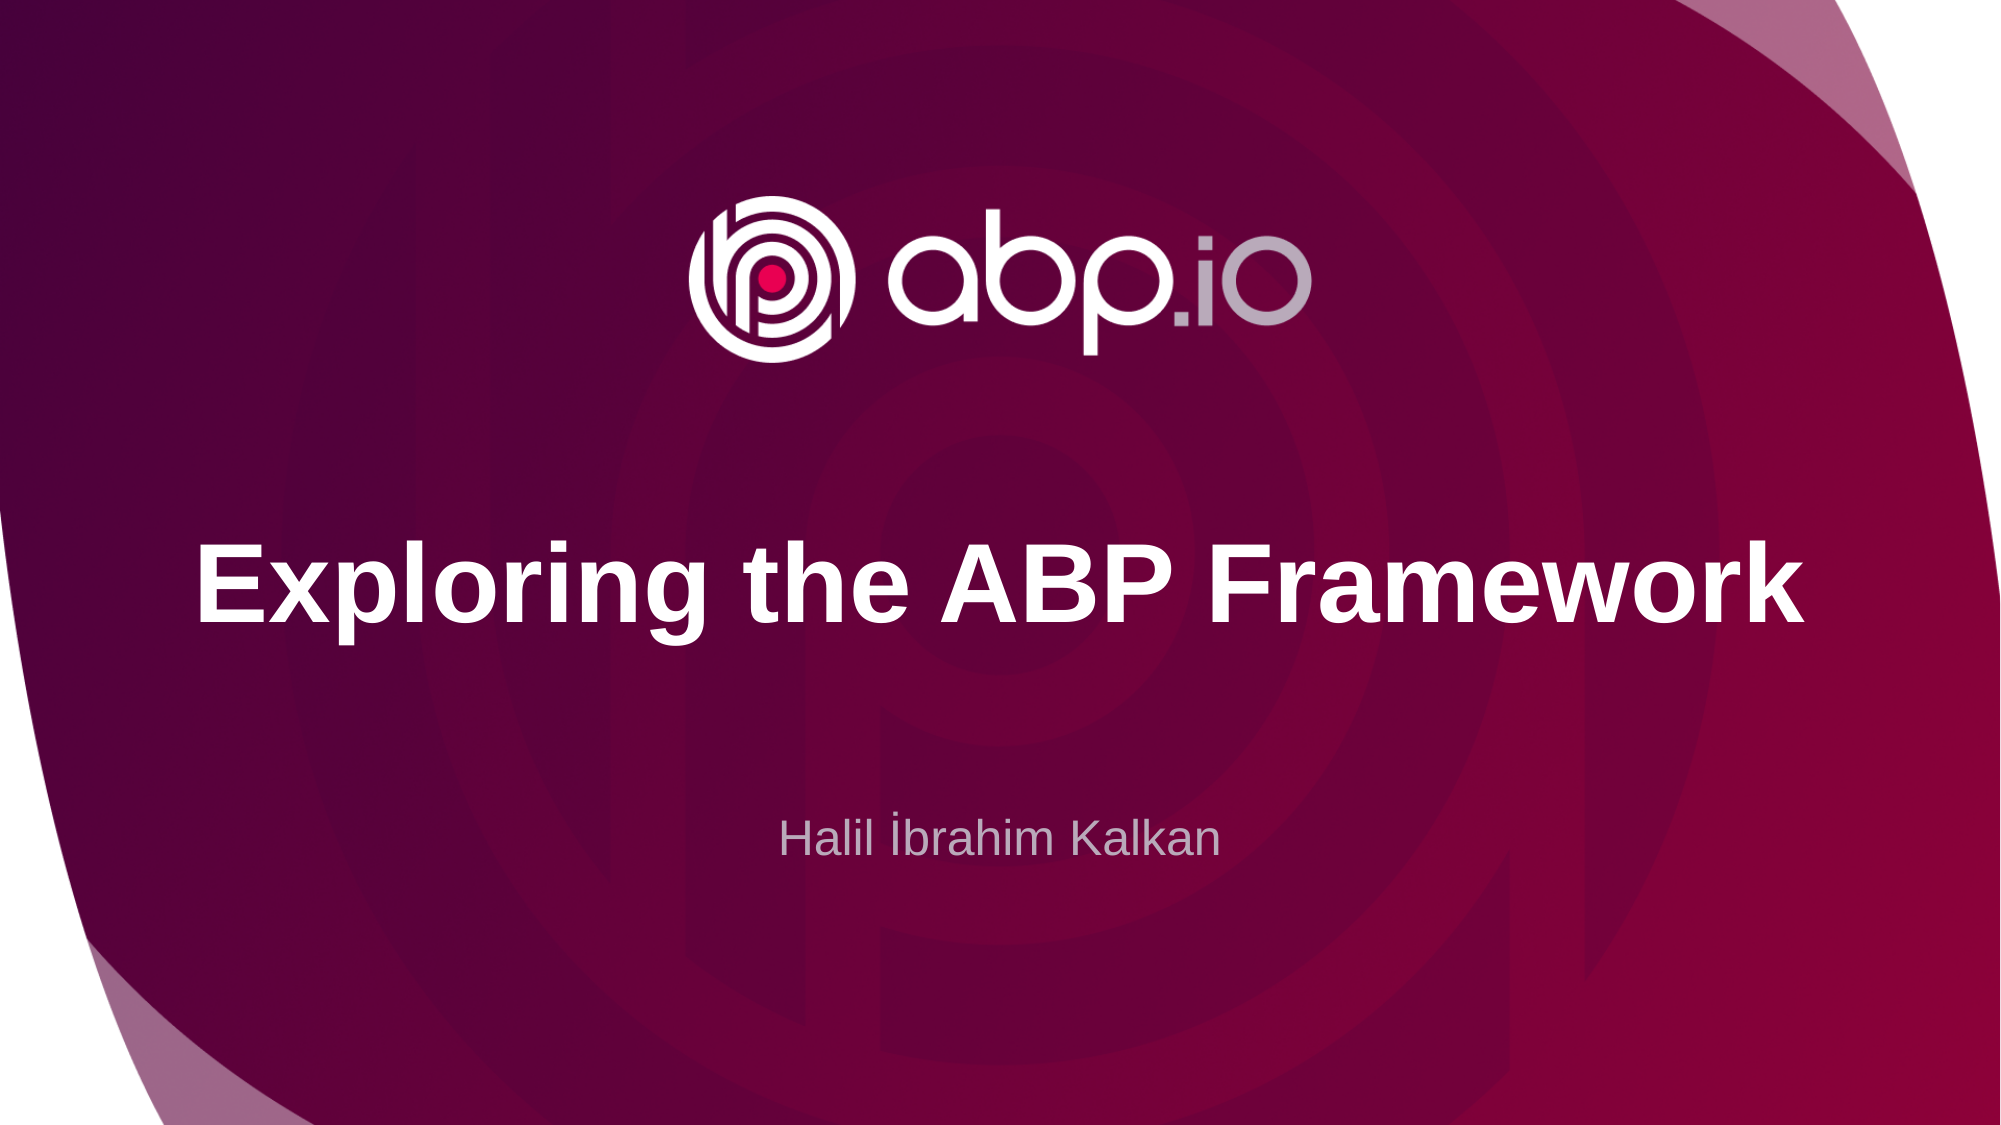

# Exploring the ABP Framework
Halil İbrahim Kalkan